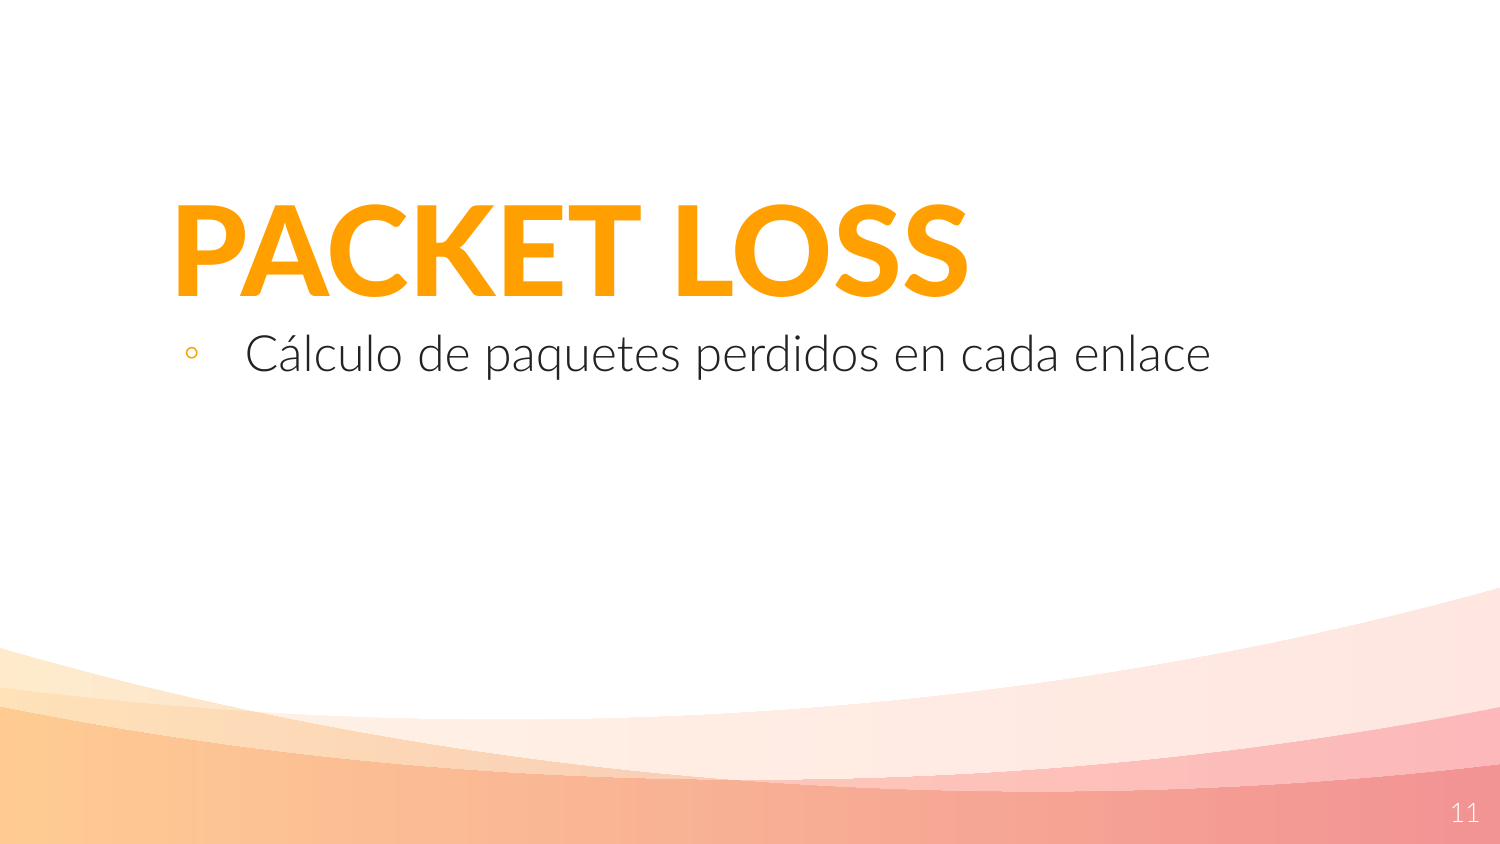

PACKET LOSS
Cálculo de paquetes perdidos en cada enlace
11